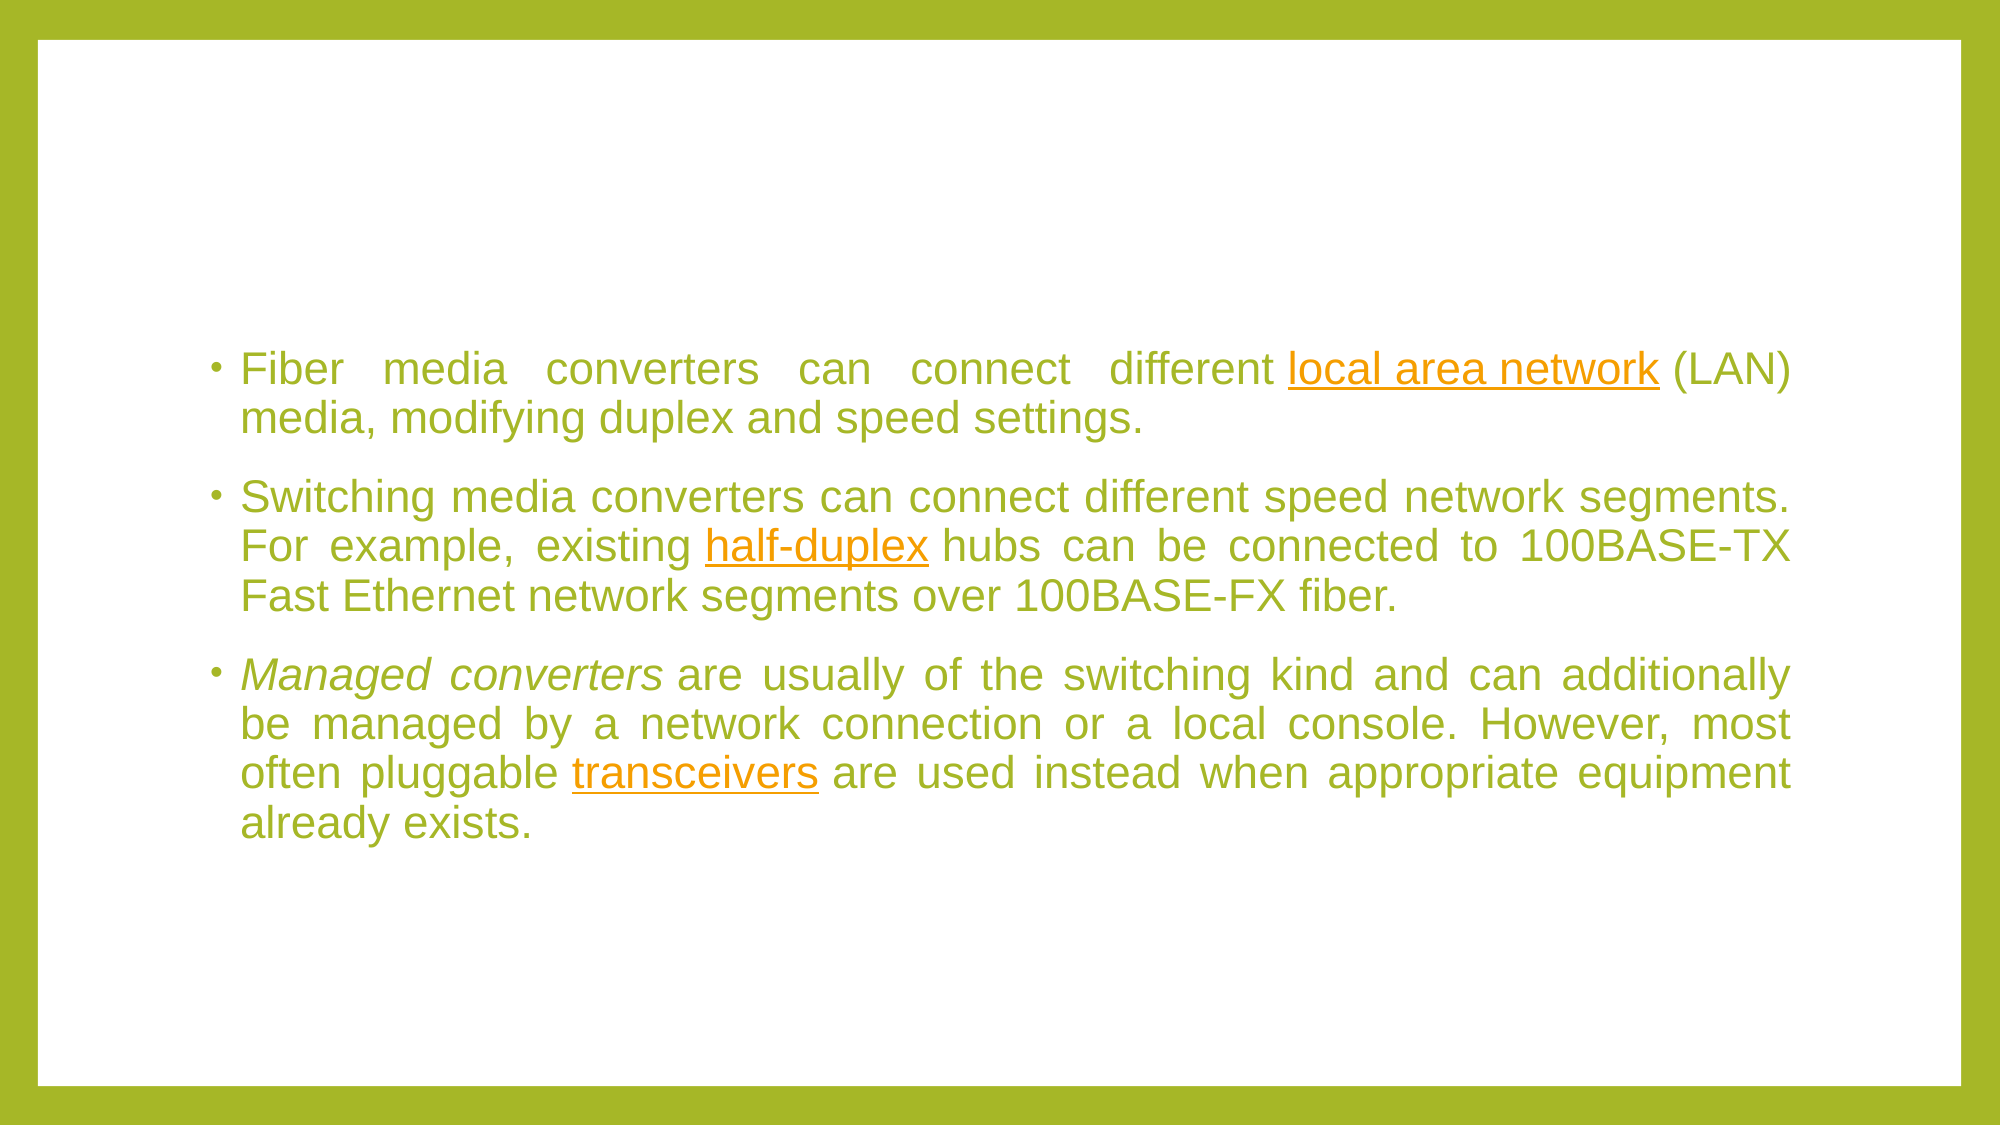

#
Fiber media converters can connect different local area network (LAN) media, modifying duplex and speed settings.
Switching media converters can connect different speed network segments. For example, existing half-duplex hubs can be connected to 100BASE-TX Fast Ethernet network segments over 100BASE-FX fiber.
Managed converters are usually of the switching kind and can additionally be managed by a network connection or a local console. However, most often pluggable transceivers are used instead when appropriate equipment already exists.